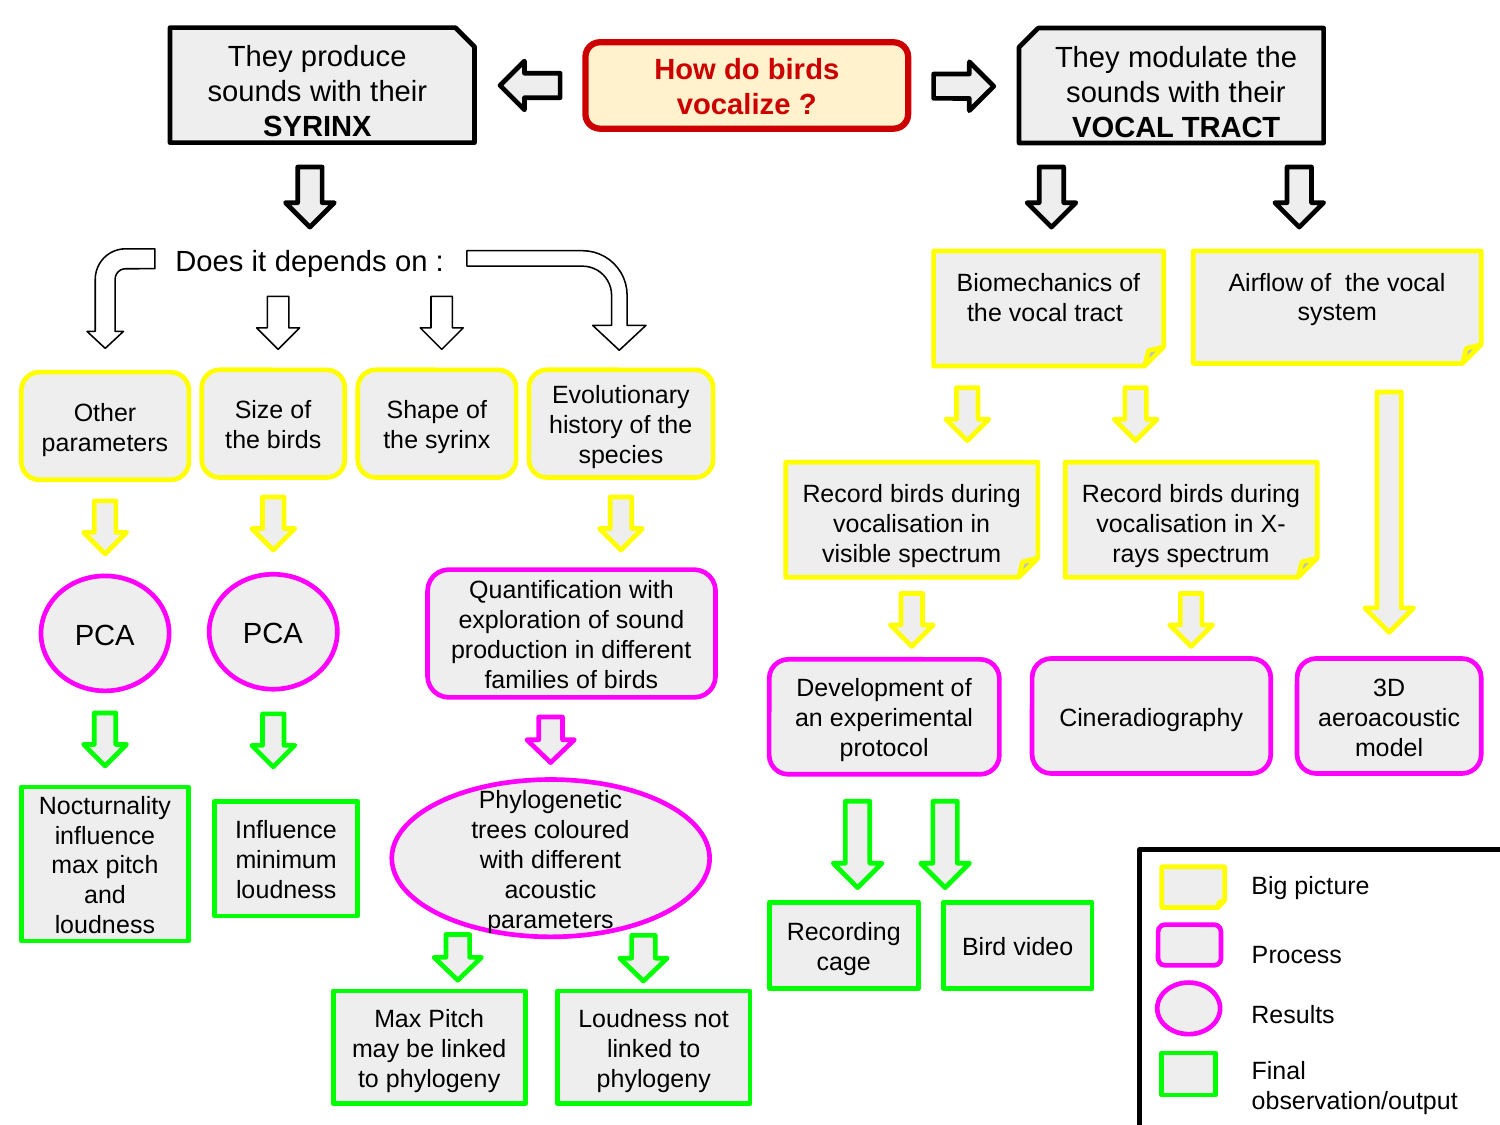

They produce sounds with their SYRINX
They modulate the sounds with their VOCAL TRACT
How do birds vocalize ?

Does it depends on :
Biomechanics of the vocal tract
Airflow of  the vocal system

Size of the birds
Shape of the syrinx
Evolutionary history of the species
Other parameters

Record birds during vocalisation in visible spectrum
Record birds during vocalisation in X-rays spectrum

Quantification with exploration of sound production in different families of birds
PCA
PCA

Cineradiography
3D aeroacoustic model
Development of an experimental protocol

Phylogenetic trees coloured with different acoustic parameters
Nocturnality influence max pitch and loudness
Influence minimum loudness

Big picture

Recording cage
Bird video
Process

Results
Max Pitch may be linked to phylogeny
Loudness not linked to phylogeny
Final observation/output